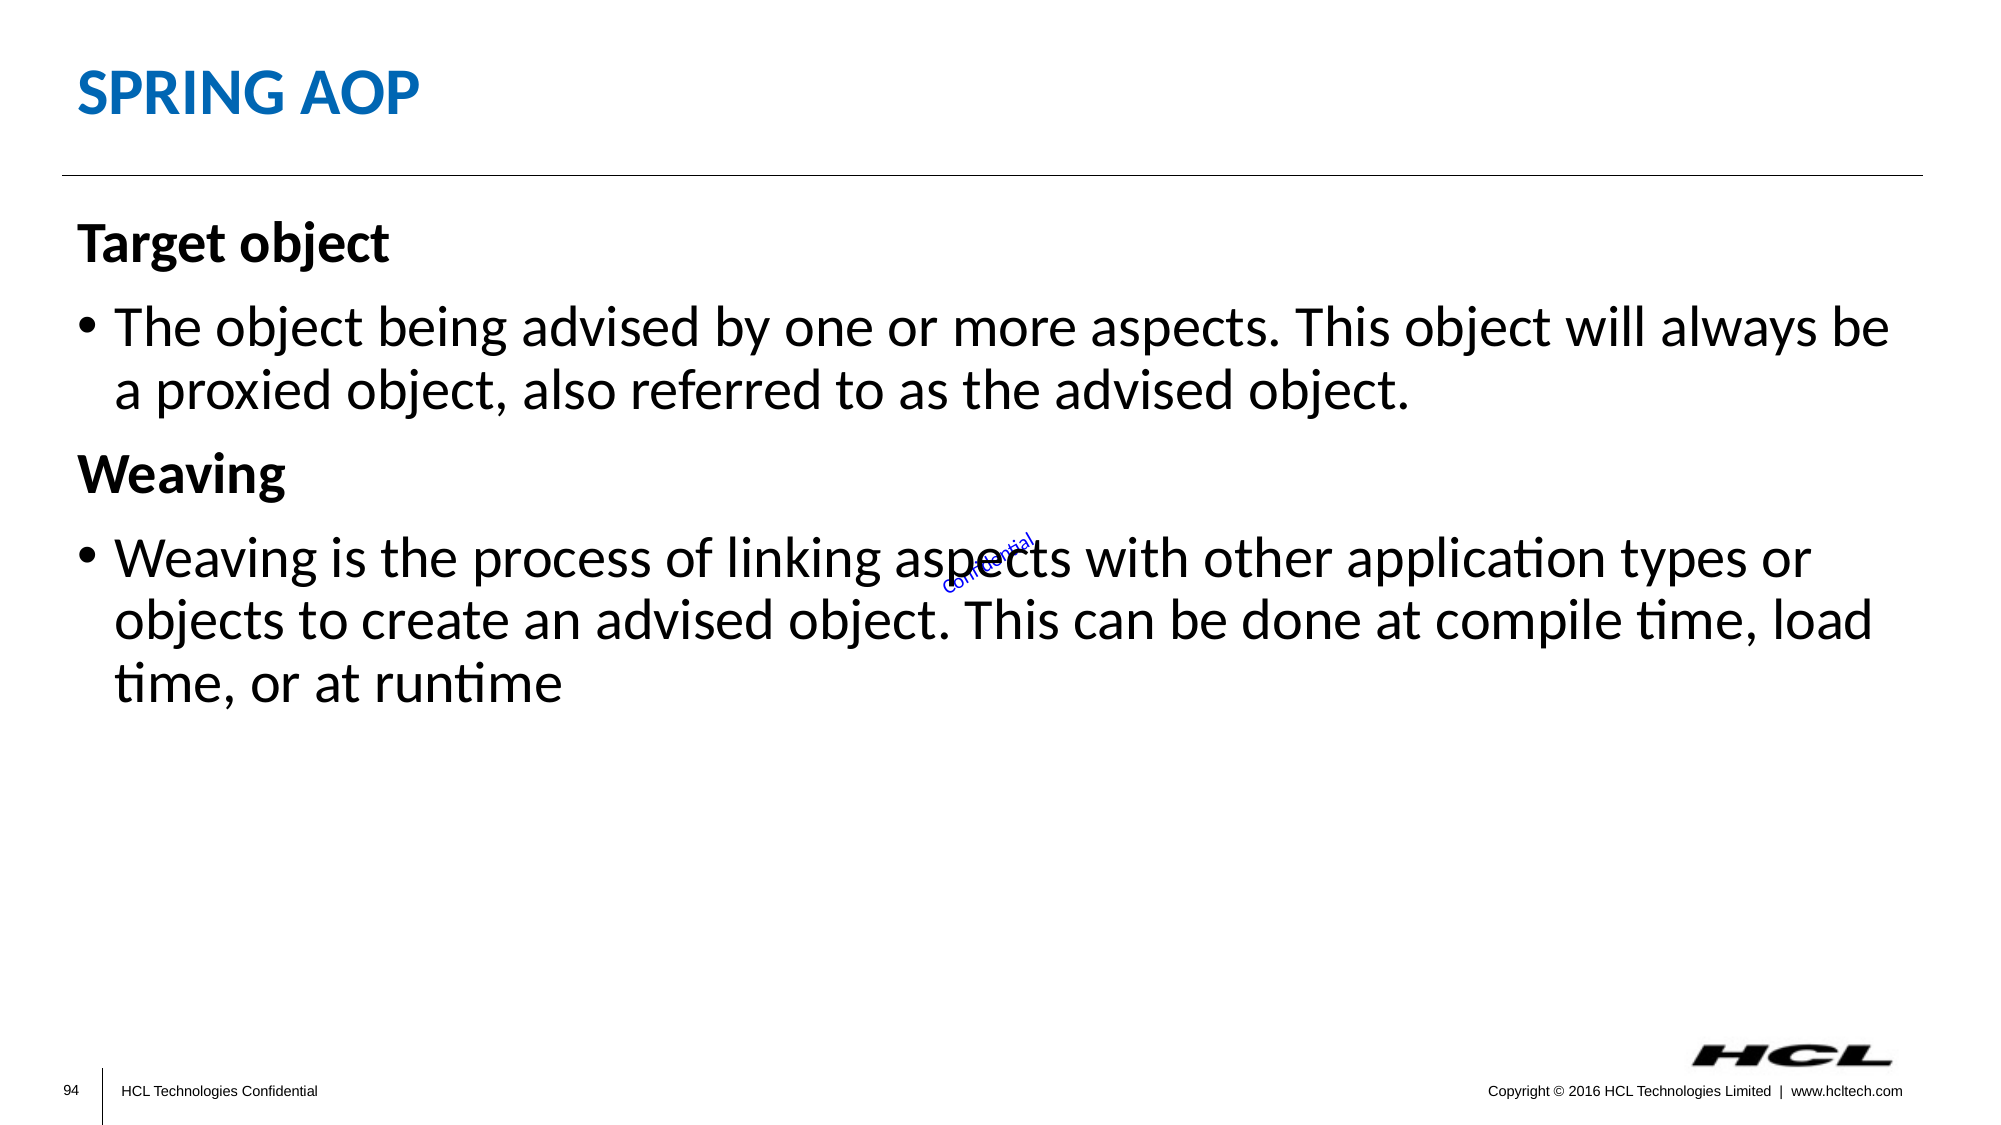

# SPRING AOP
Target object
The object being advised by one or more aspects. This object will always be a proxied object, also referred to as the advised object.
Weaving
Weaving is the process of linking aspects with other application types or objects to create an advised object. This can be done at compile time, load time, or at runtime